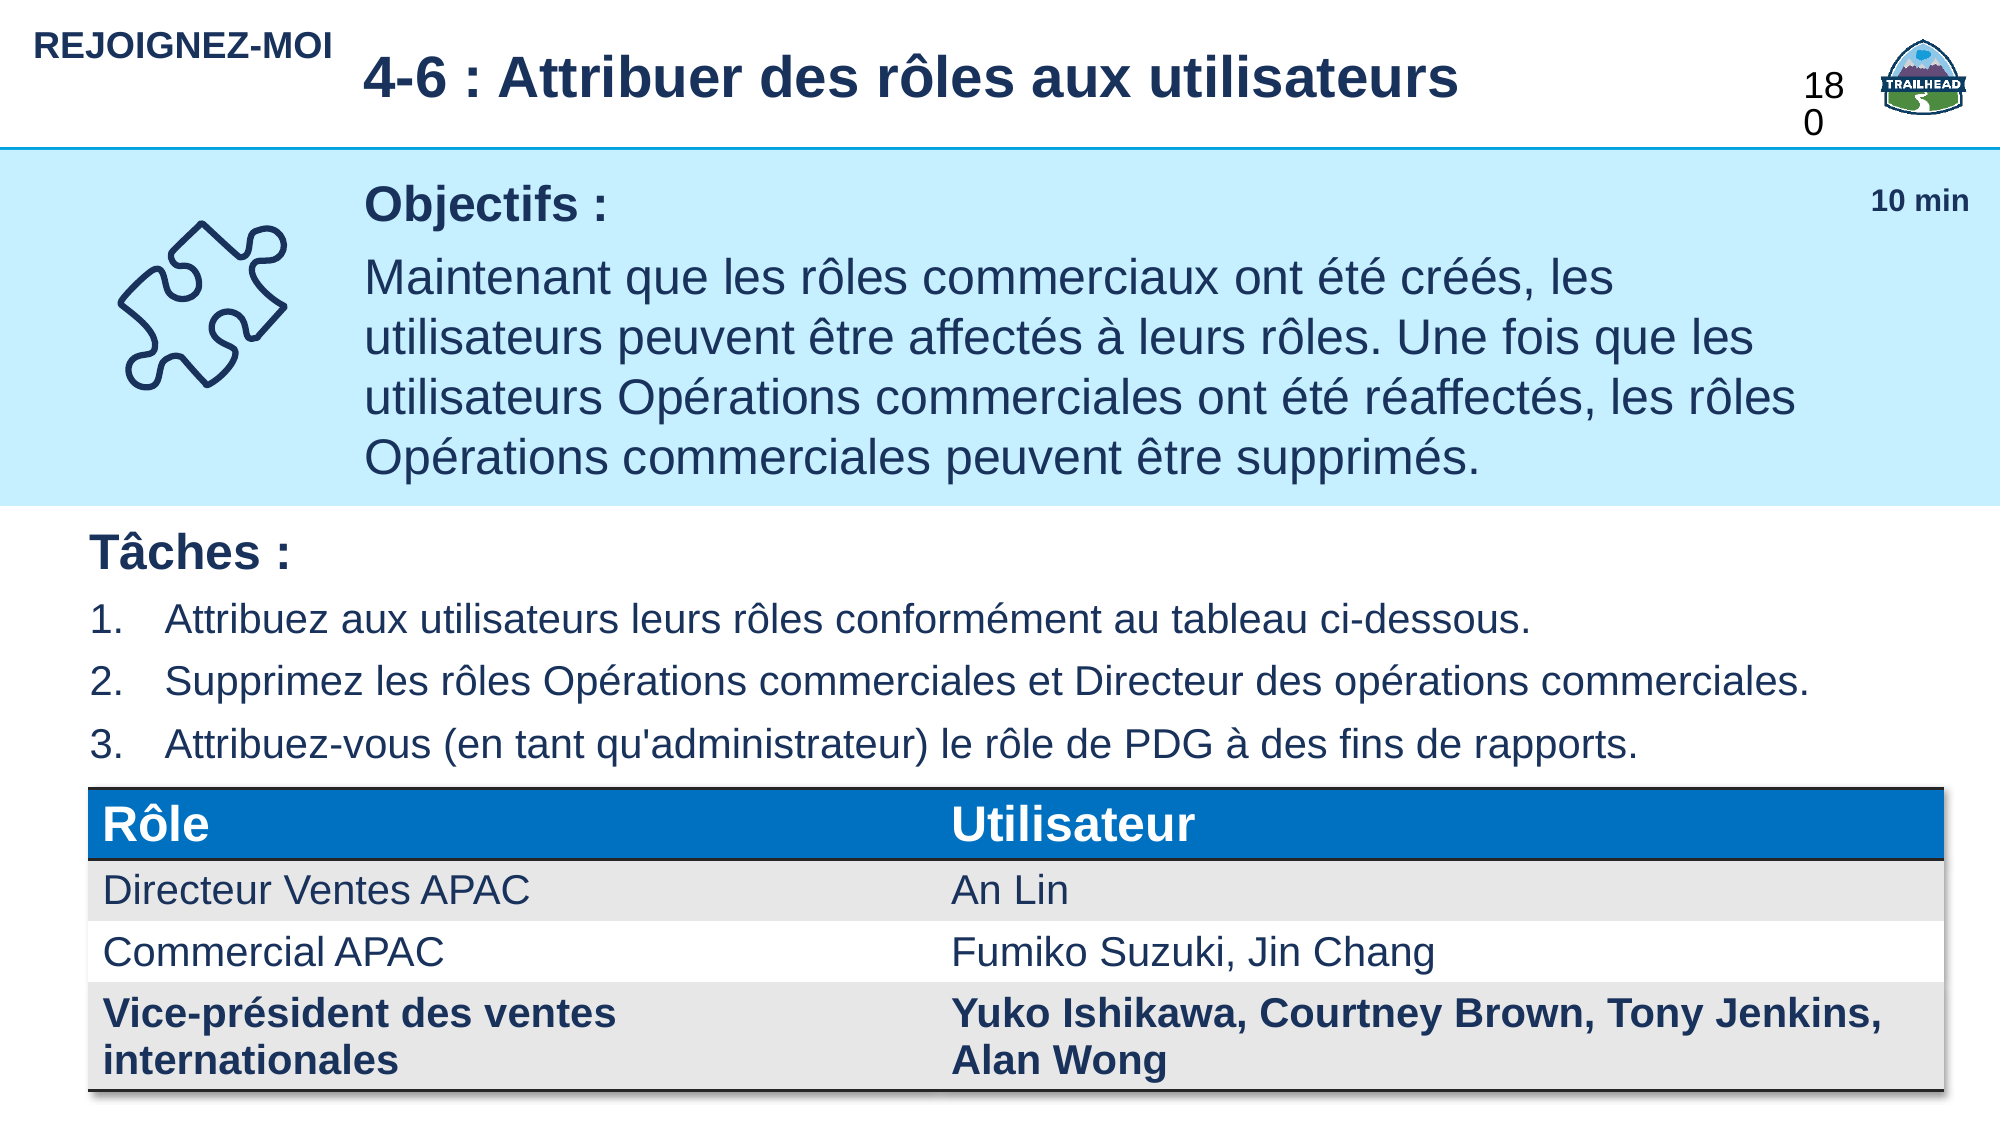

4-6 : Attribuer des rôles aux utilisateurs
REJOIGNEZ-MOI
180
Objectifs :
Maintenant que les rôles commerciaux ont été créés, les utilisateurs peuvent être affectés à leurs rôles. Une fois que les utilisateurs Opérations commerciales ont été réaffectés, les rôles Opérations commerciales peuvent être supprimés.
10 min
Tâches :
Attribuez aux utilisateurs leurs rôles conformément au tableau ci-dessous.
Supprimez les rôles Opérations commerciales et Directeur des opérations commerciales.
Attribuez-vous (en tant qu'administrateur) le rôle de PDG à des fins de rapports.

| Rôle | Utilisateur |
| --- | --- |
| Directeur Ventes APAC | An Lin |
| Commercial APAC | Fumiko Suzuki, Jin Chang |
| Vice-président des ventes internationales | Yuko Ishikawa, Courtney Brown, Tony Jenkins, Alan Wong |